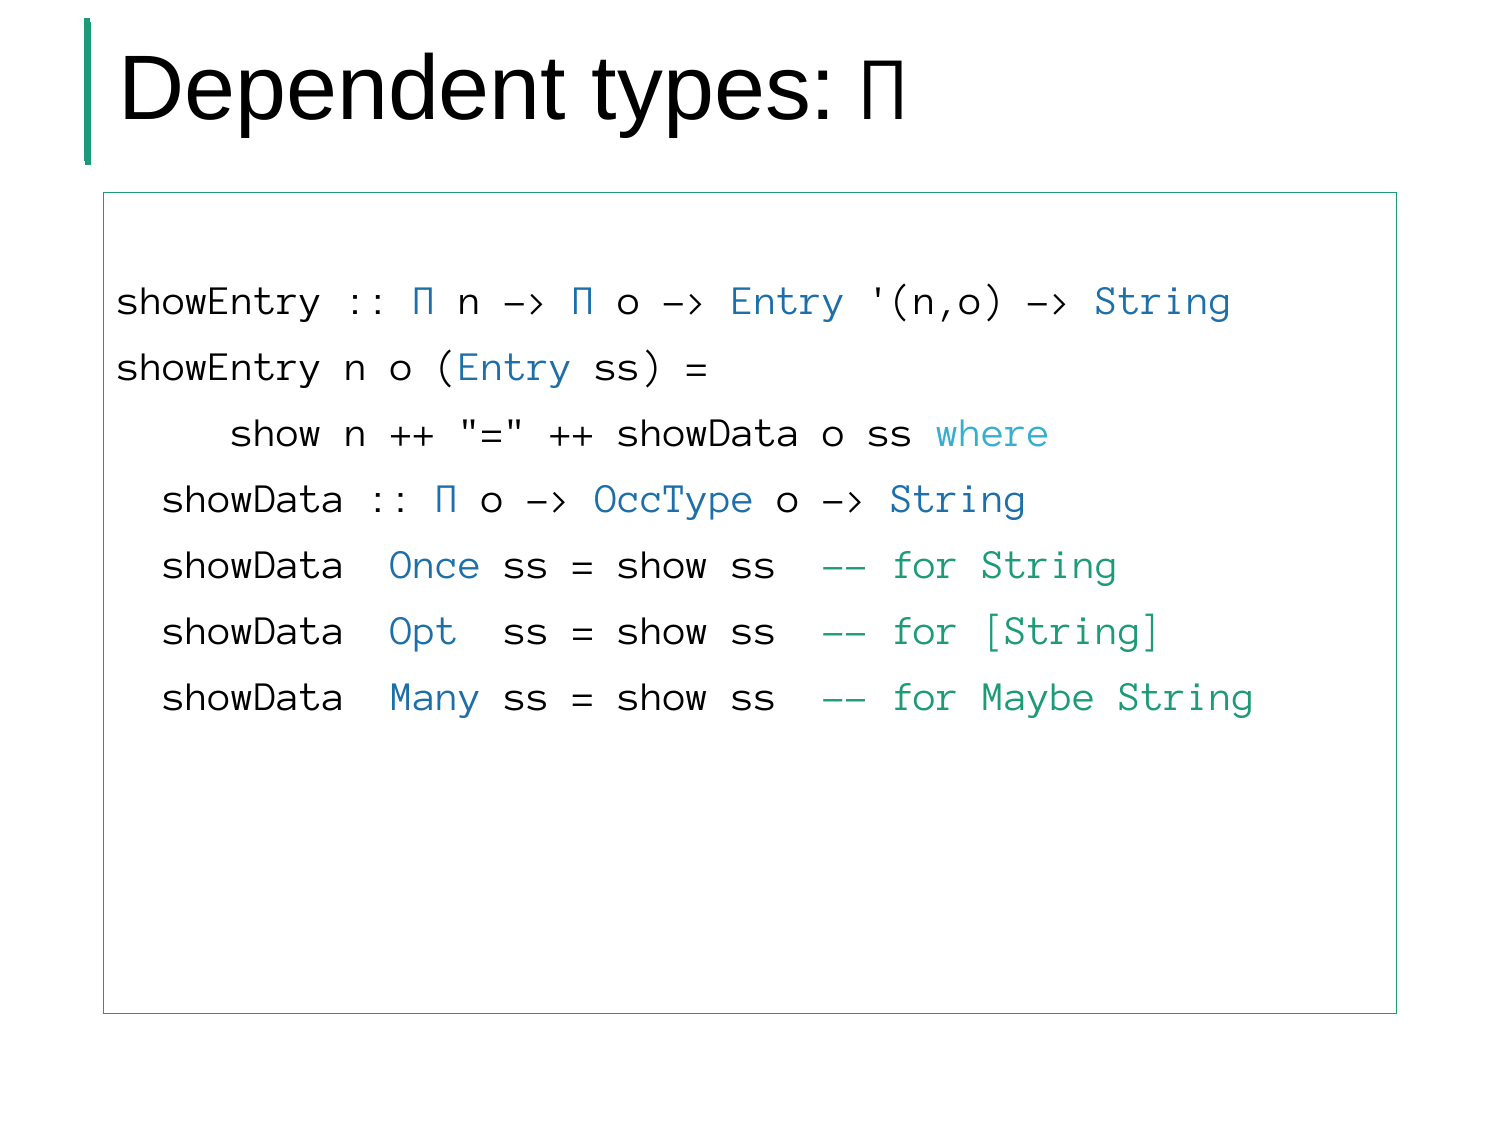

# Dependent types: Π

showEntry :: Π n -> Π o -> Entry '(n,o) -> String
showEntry n o (Entry ss) =
     show n ++ "=" ++ showData o ss where
  showData :: Π o -> OccType o -> String
  showData  Once ss = show ss  -- for String
  showData  Opt  ss = show ss  -- for [String]
  showData  Many ss = show ss  -- for Maybe String